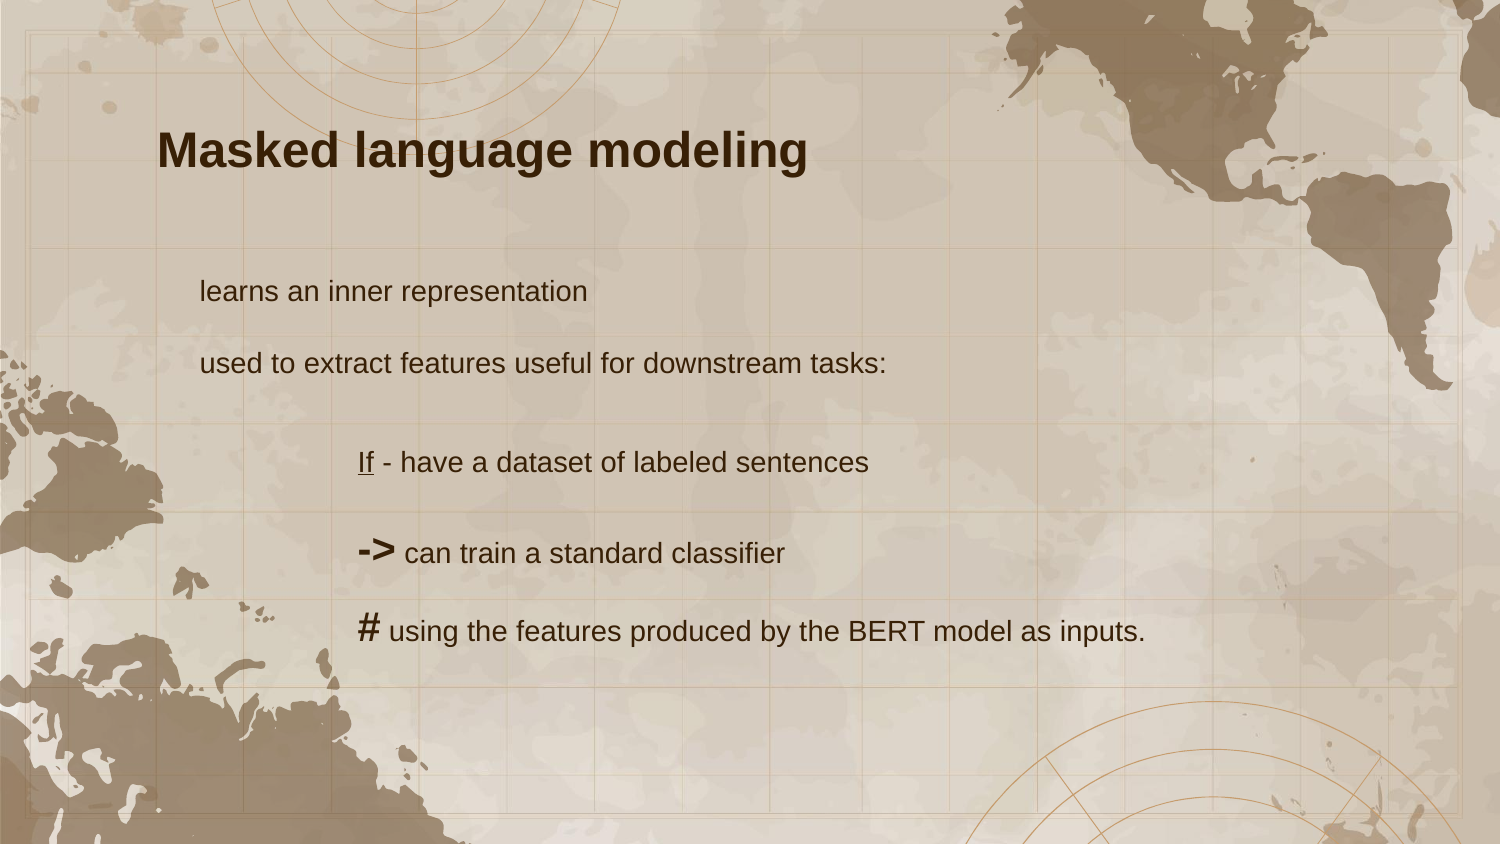

# Masked language modeling
learns an inner representation
used to extract features useful for downstream tasks:
If - have a dataset of labeled sentences
-> can train a standard classifier
# using the features produced by the BERT model as inputs.